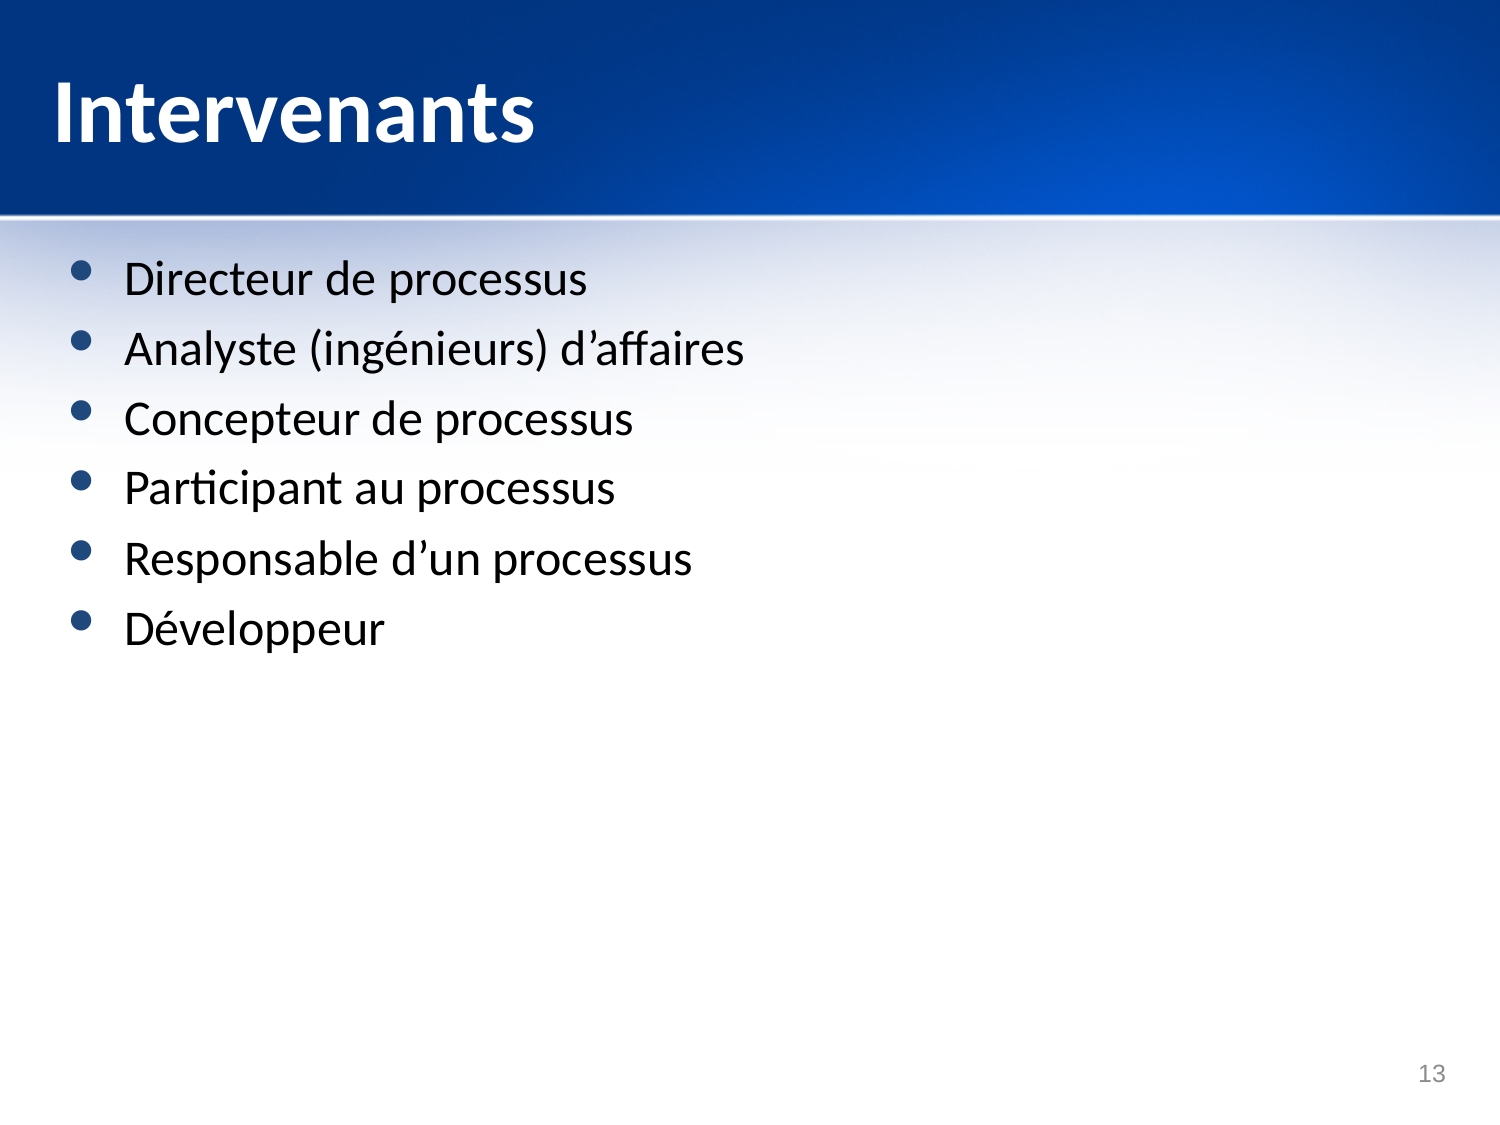

# Intervenants
Directeur de processus
Analyste (ingénieurs) d’affaires
Concepteur de processus
Participant au processus
Responsable d’un processus
Développeur
13